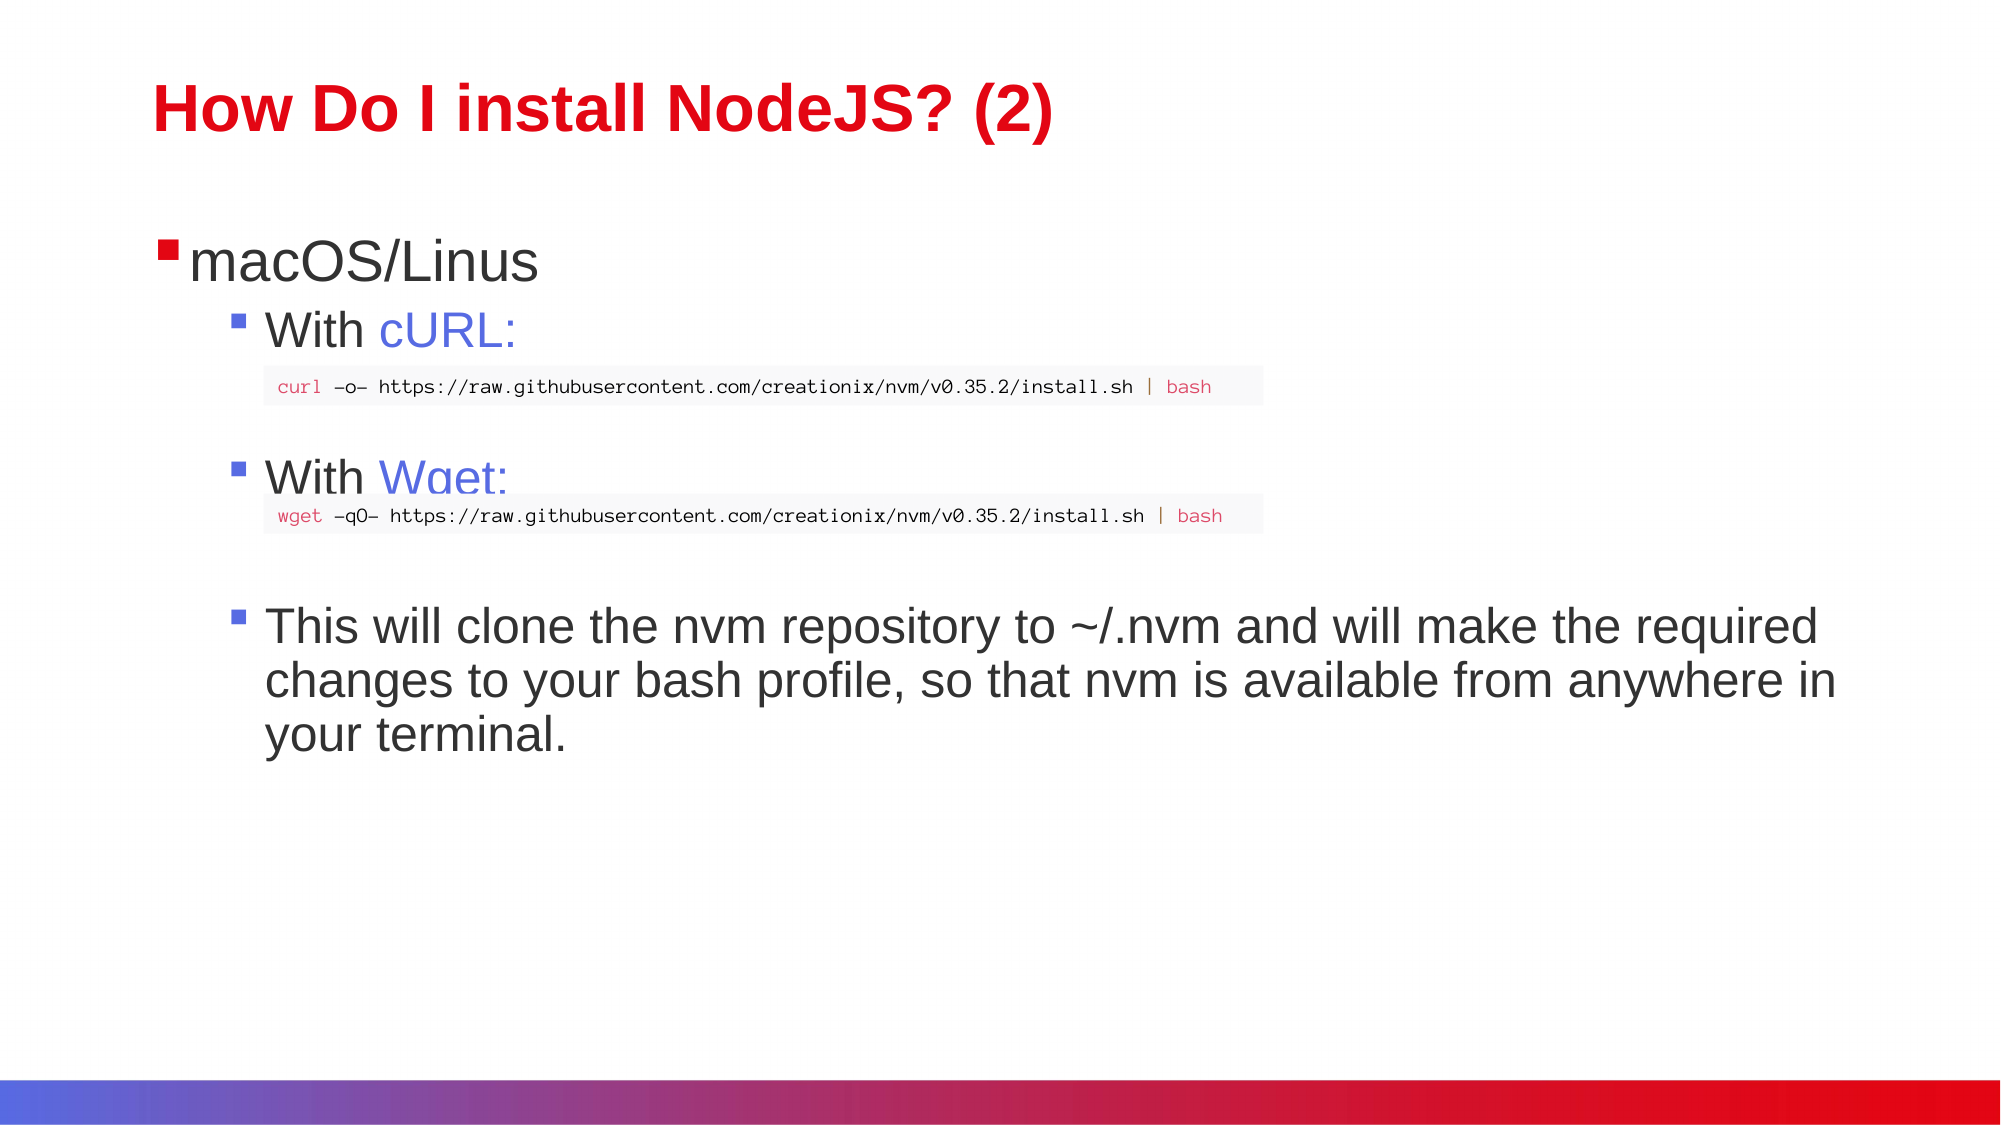

# How Do I install NodeJS? (2)
macOS/Linus
With cURL:

With Wget:

This will clone the nvm repository to ~/.nvm and will make the required changes to your bash profile, so that nvm is available from anywhere in your terminal.

curl -o- https://raw.githubusercontent.com/creationix/nvm/v0.35.2/install.sh | bash
wget -qO- https://raw.githubusercontent.com/creationix/nvm/v0.35.2/install.sh | bash